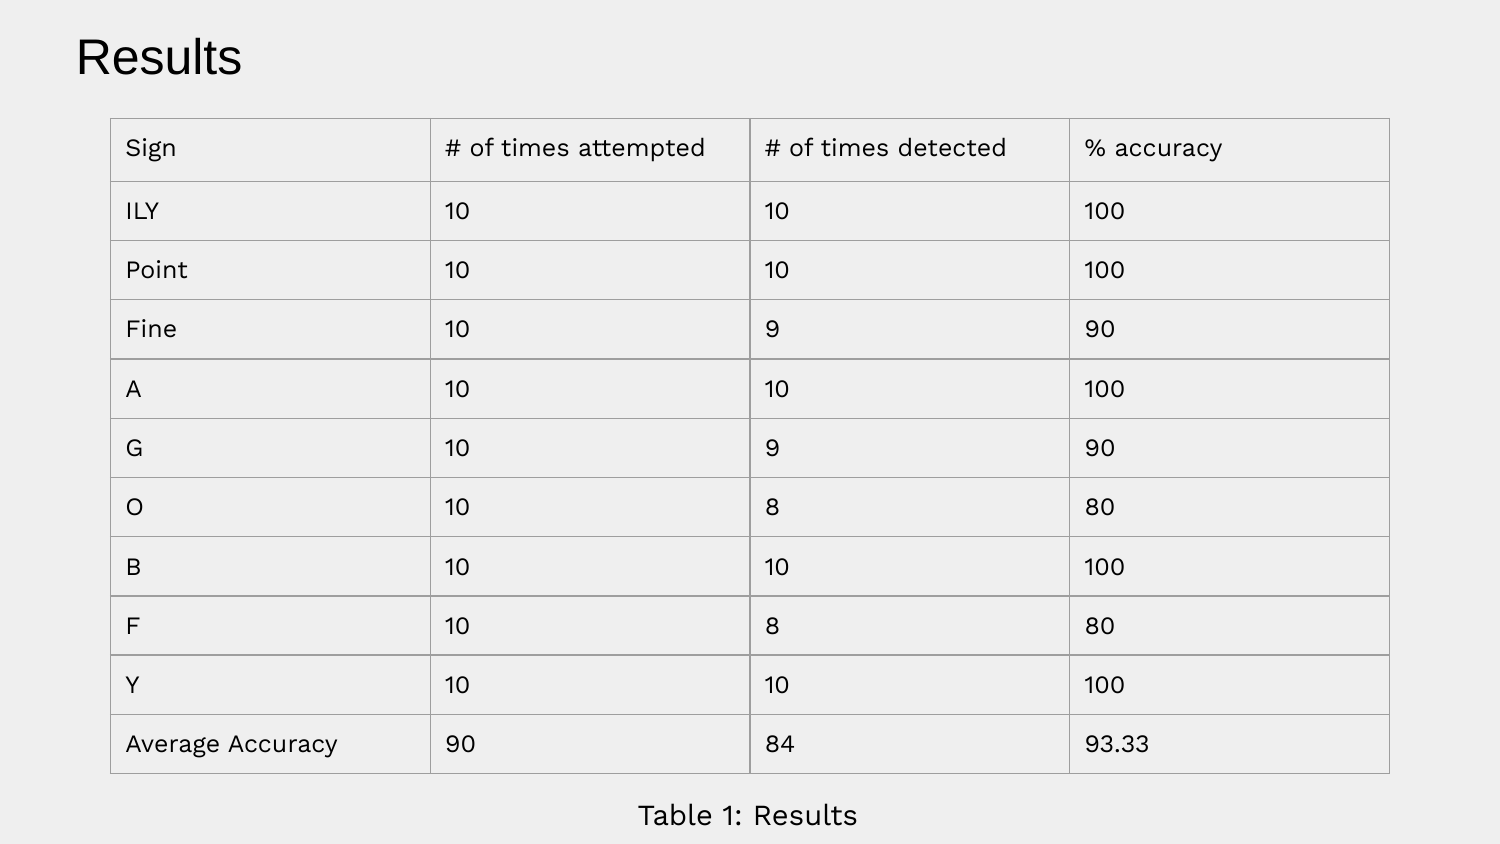

# Results
| Sign | # of times attempted | # of times detected | % accuracy |
| --- | --- | --- | --- |
| ILY | 10 | 10 | 100 |
| Point | 10 | 10 | 100 |
| Fine | 10 | 9 | 90 |
| A | 10 | 10 | 100 |
| G | 10 | 9 | 90 |
| O | 10 | 8 | 80 |
| B | 10 | 10 | 100 |
| F | 10 | 8 | 80 |
| Y | 10 | 10 | 100 |
| Average Accuracy | 90 | 84 | 93.33 |
Table 1: Results